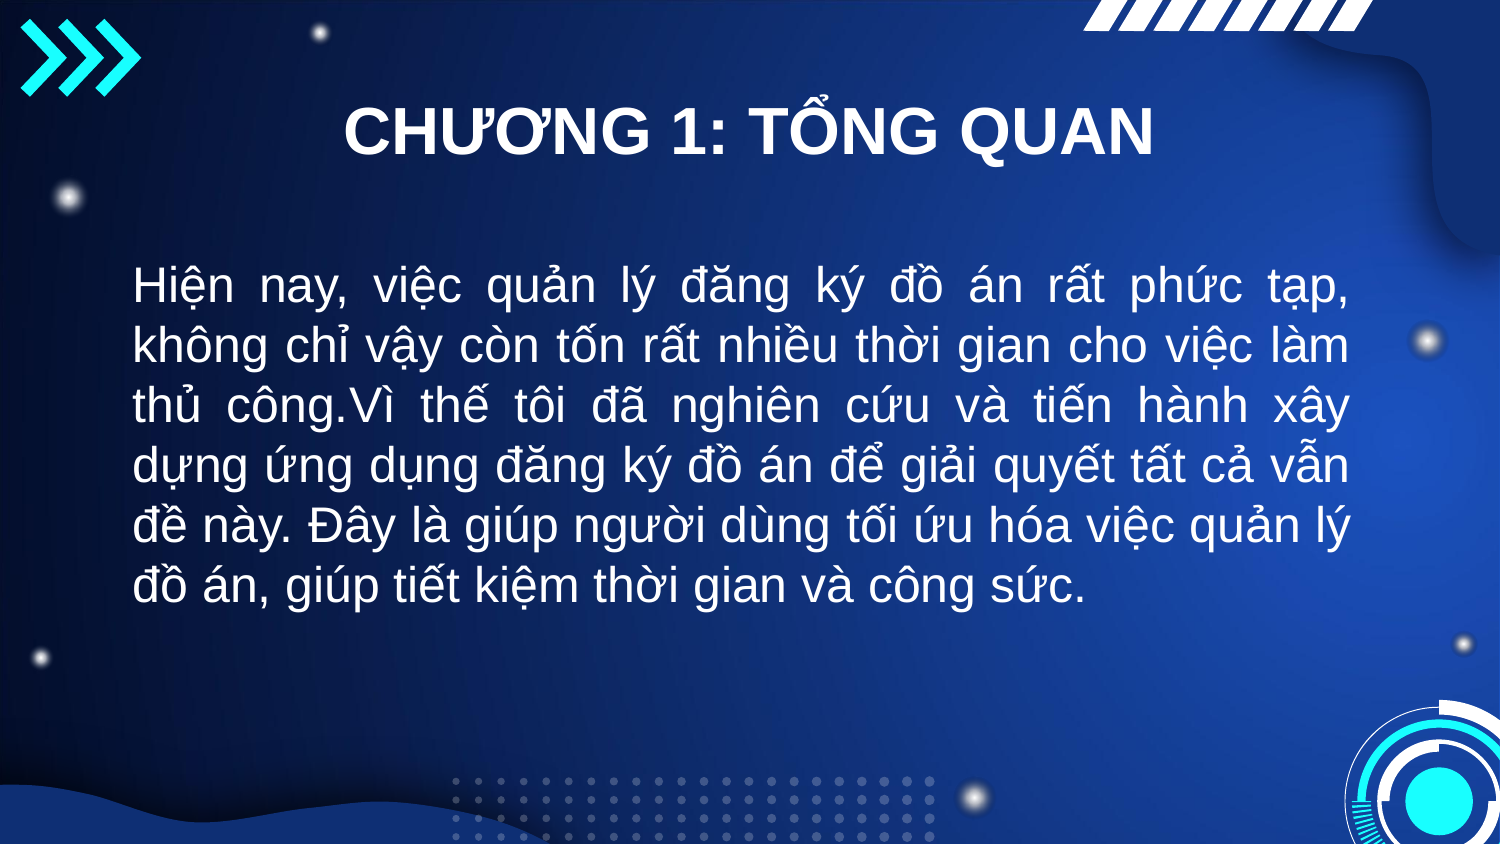

# CHƯƠNG 1: TỔNG QUAN
Hiện nay, việc quản lý đăng ký đồ án rất phức tạp, không chỉ vậy còn tốn rất nhiều thời gian cho việc làm thủ công.Vì thế tôi đã nghiên cứu và tiến hành xây dựng ứng dụng đăng ký đồ án để giải quyết tất cả vẫn đề này. Đây là giúp người dùng tối ứu hóa việc quản lý đồ án, giúp tiết kiệm thời gian và công sức.